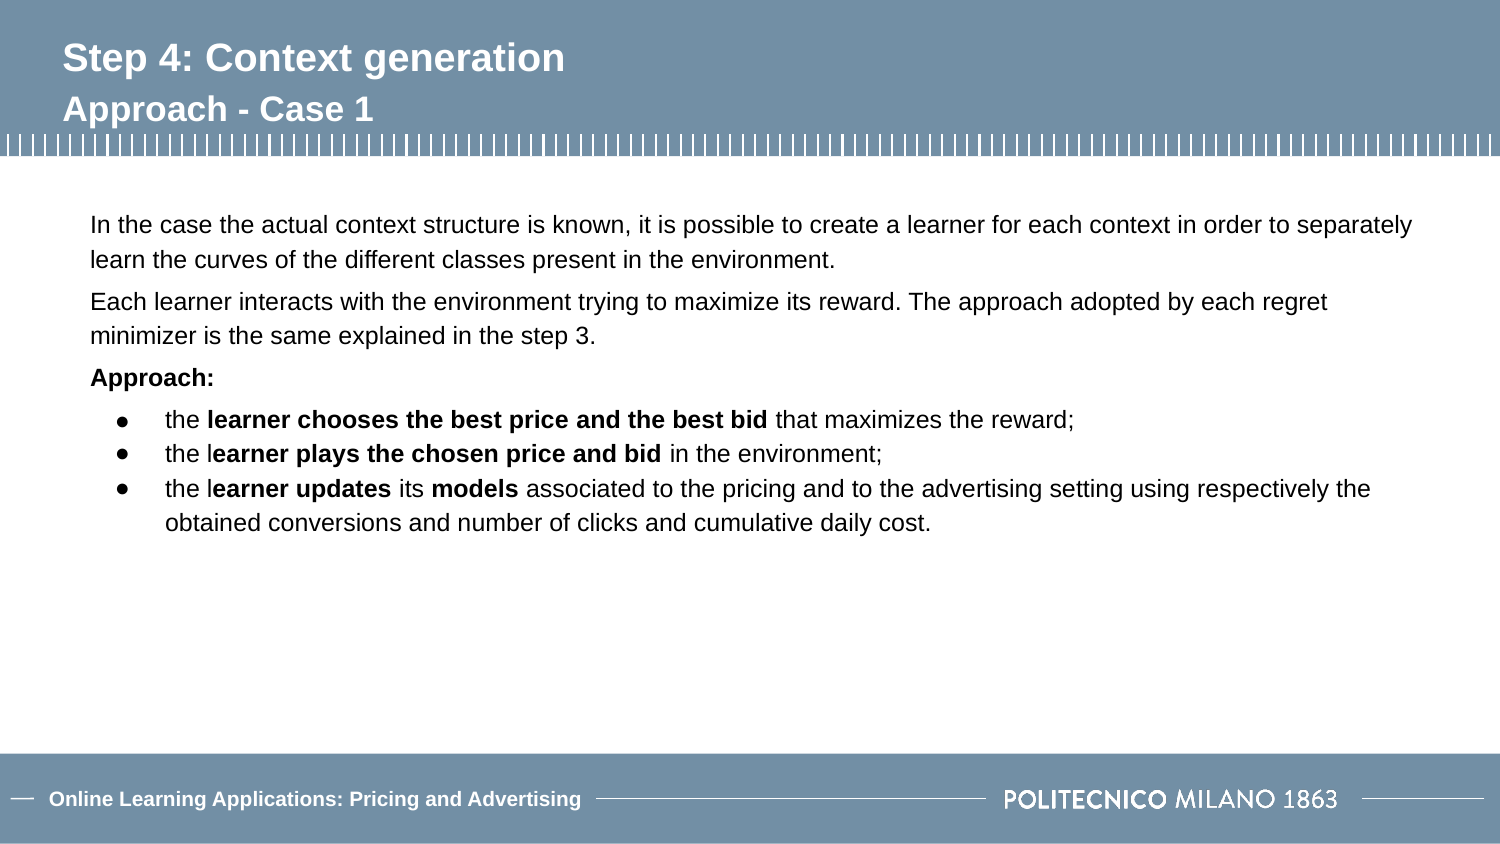

# Step 4: Context generation
Approach - Case 1
In the case the actual context structure is known, it is possible to create a learner for each context in order to separately learn the curves of the different classes present in the environment.
Each learner interacts with the environment trying to maximize its reward. The approach adopted by each regret minimizer is the same explained in the step 3.
Approach:
the learner chooses the best price and the best bid that maximizes the reward;
the learner plays the chosen price and bid in the environment;
the learner updates its models associated to the pricing and to the advertising setting using respectively the obtained conversions and number of clicks and cumulative daily cost.